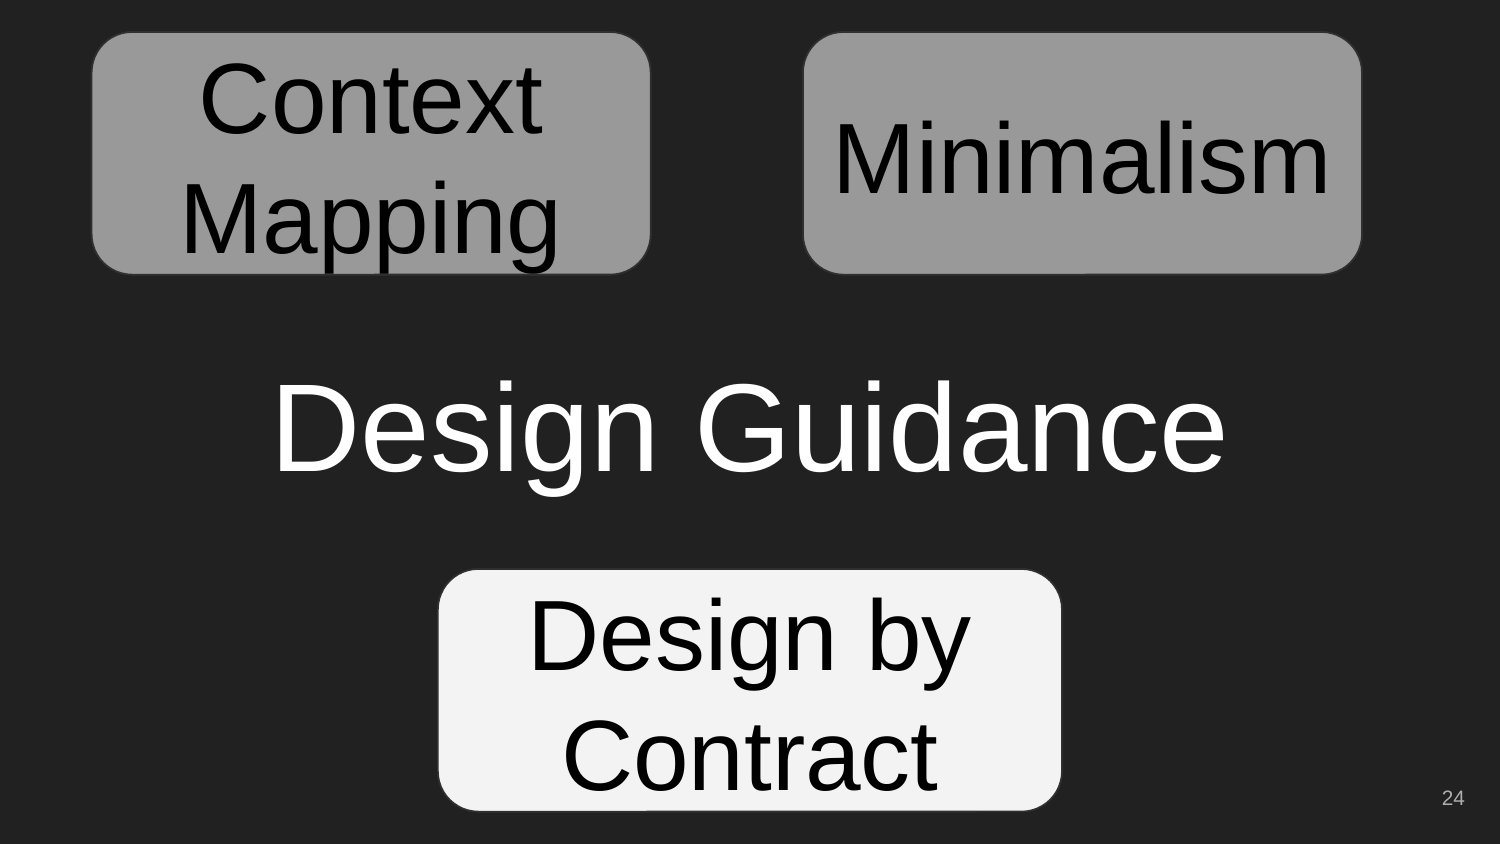

Context Mapping
Context Mapping
Context Mapping
Context Mapping
Minimalism
Minimalism
Minimalism
Minimalism
# Design Guidance
Design by Contract
Design by Contract
Design by Contract
24